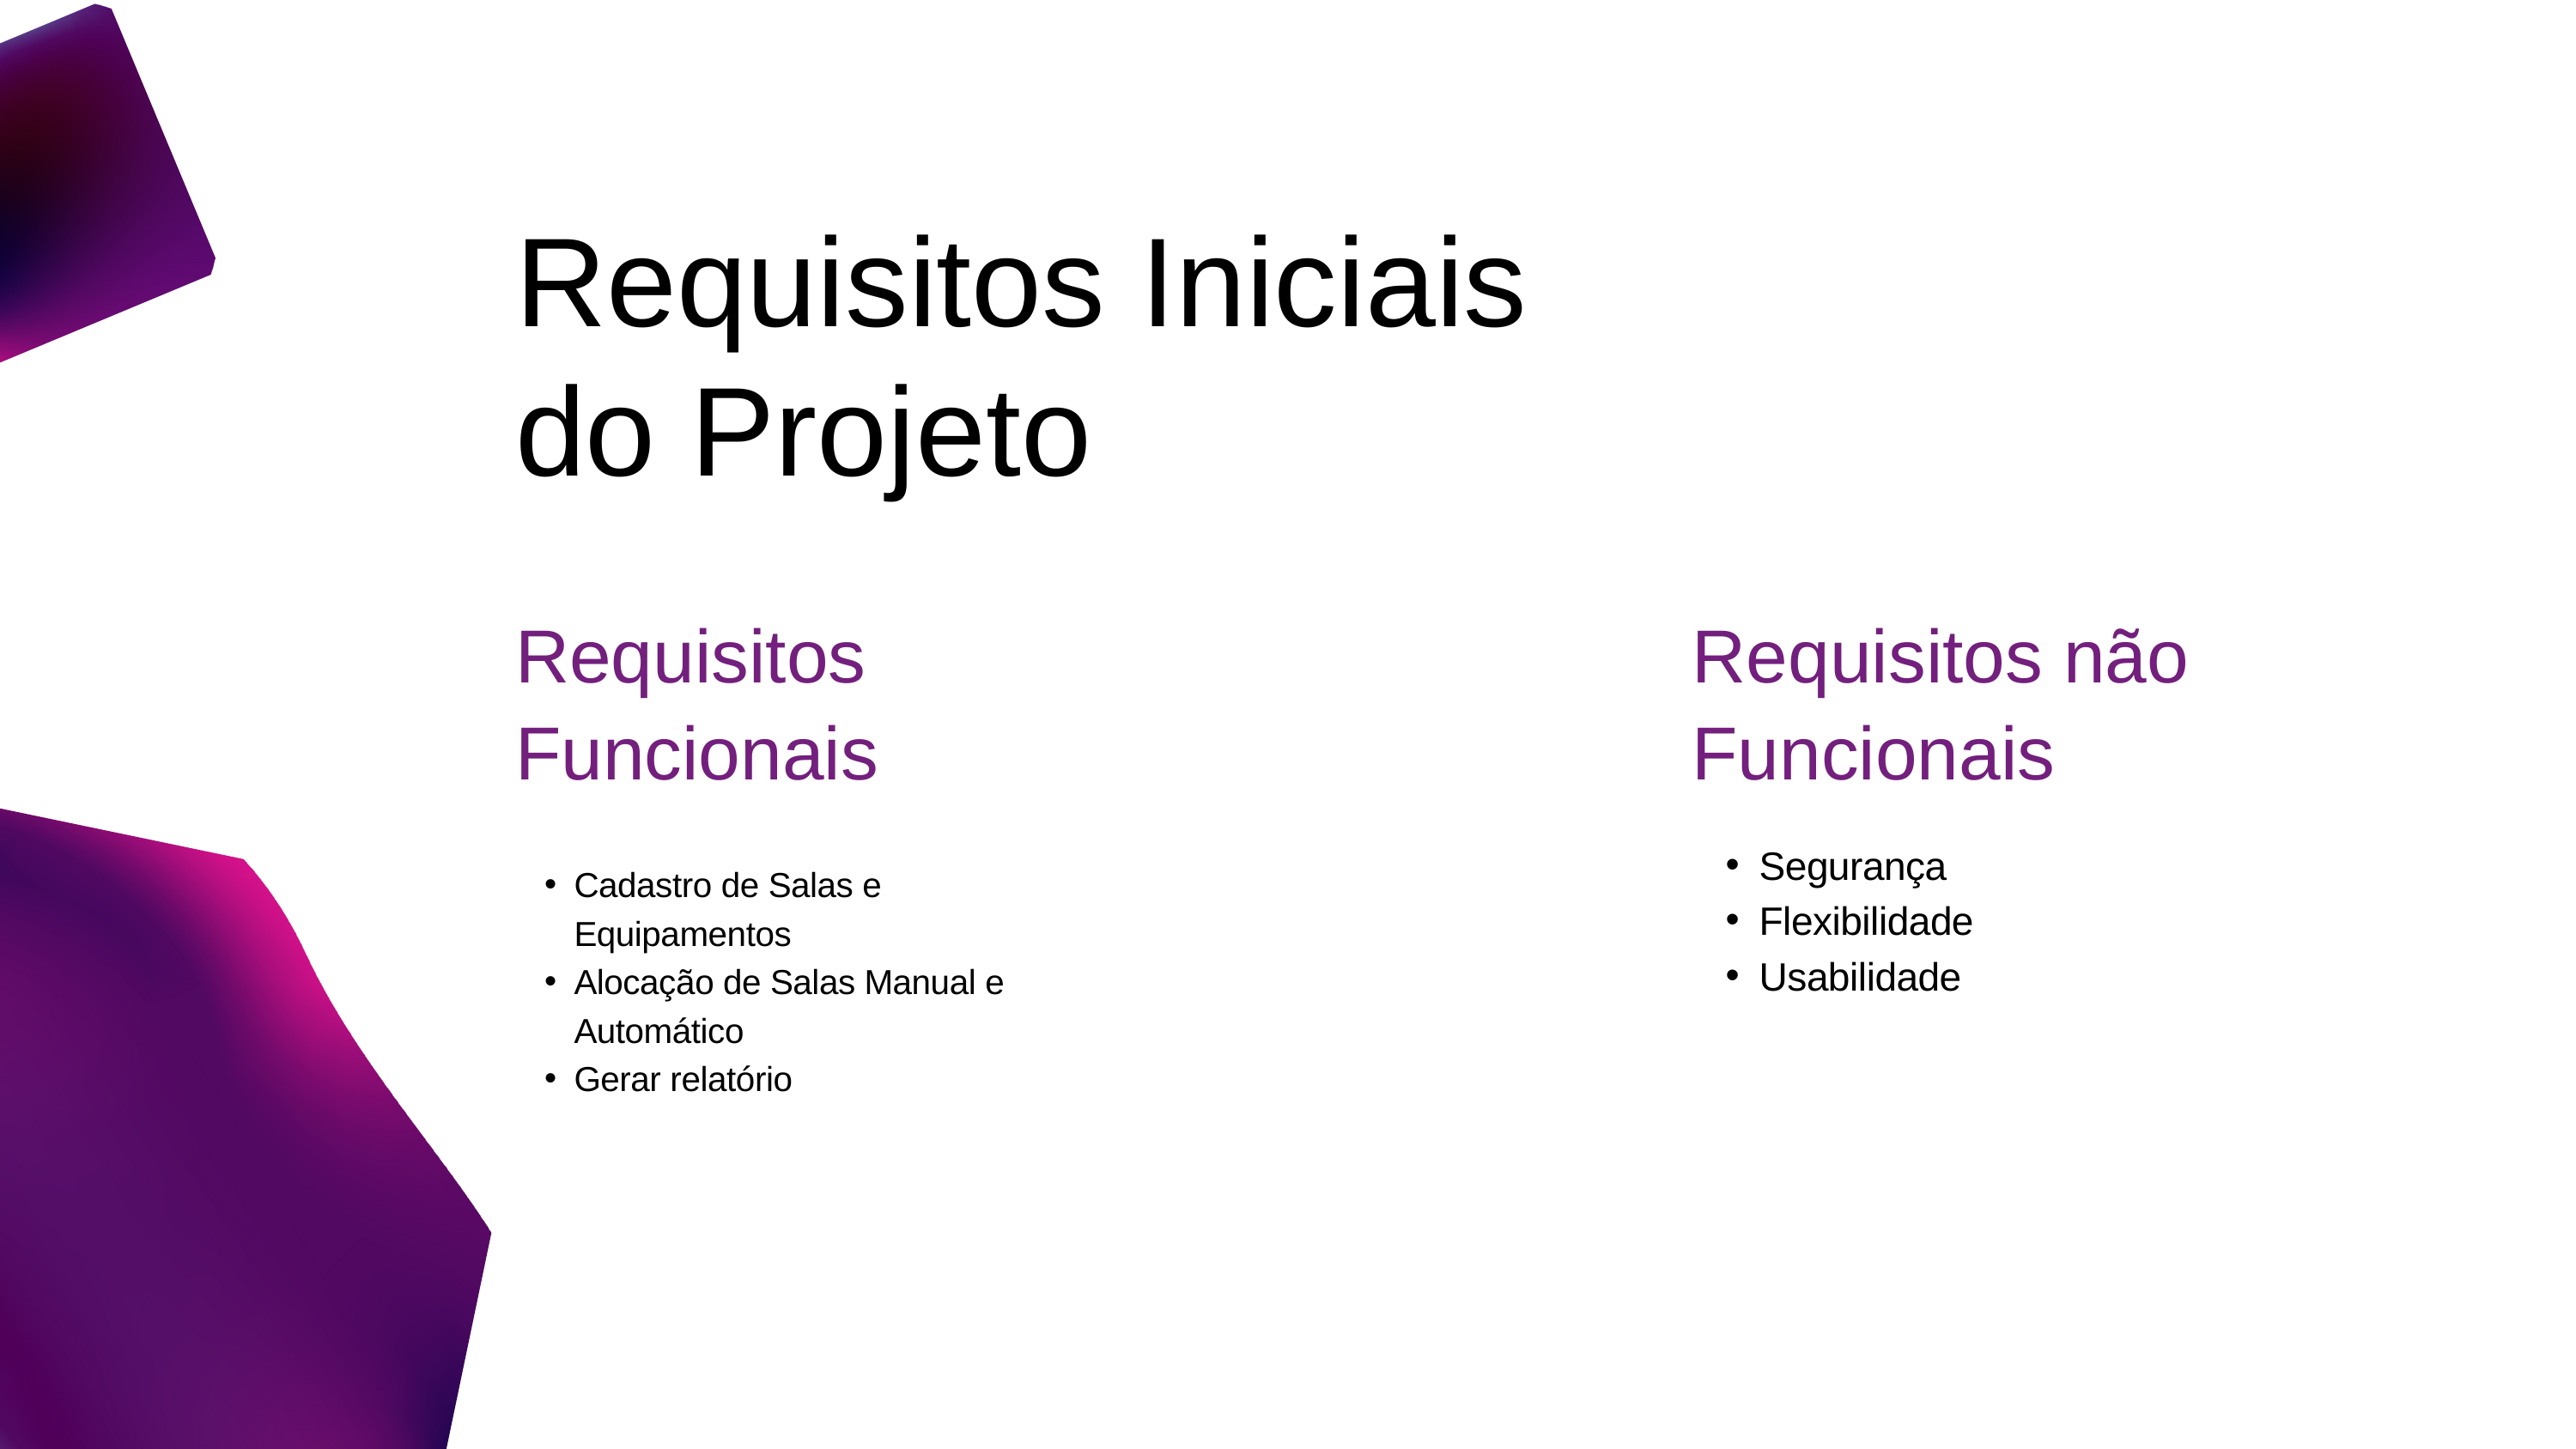

Requisitos Iniciais do Projeto
Requisitos Funcionais
Cadastro de Salas e Equipamentos
Alocação de Salas Manual e Automático
Gerar relatório
Requisitos não Funcionais
Segurança
Flexibilidade
Usabilidade